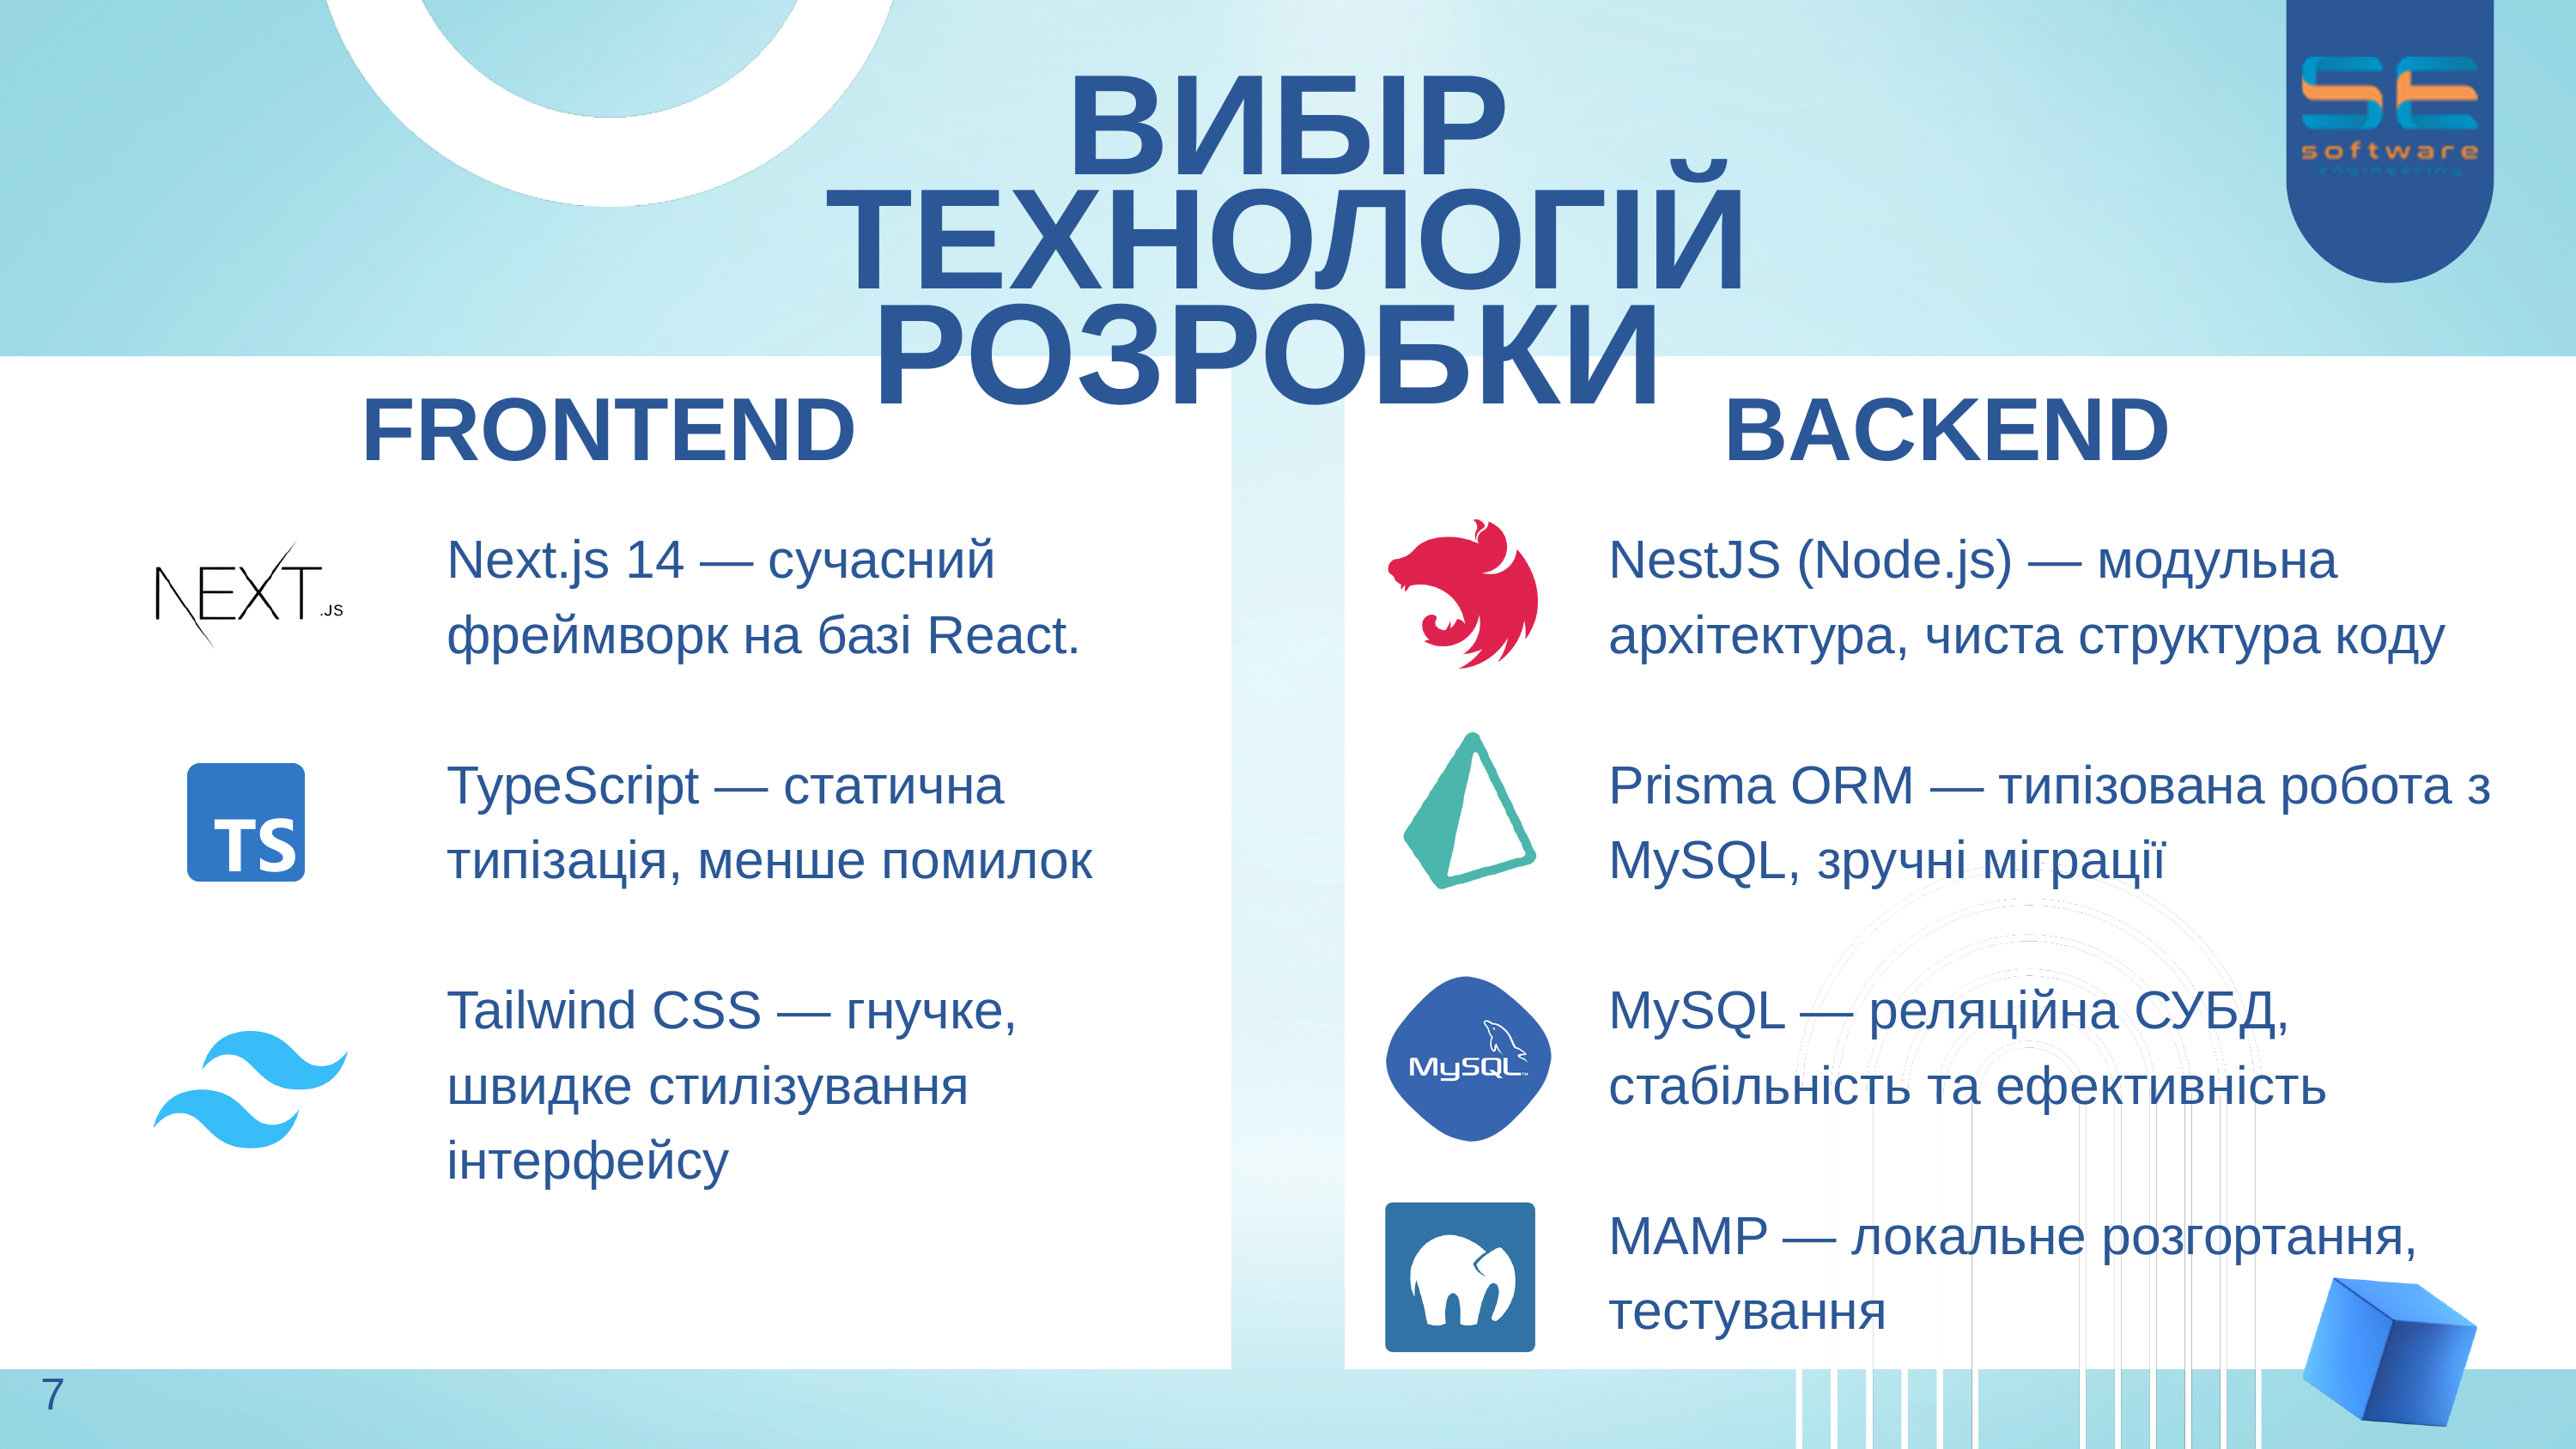

ВИБІР ТЕХНОЛОГІЙ РОЗРОБКИ

FRONTEND
BACKEND
Next.js 14 — сучасний фреймворк на базі React.

TypeScript — статична типізація, менше помилок

Tailwind CSS — гнучке, швидке стилізування інтерфейсу

NestJS (Node.js) — модульна архітектура, чиста структура коду

Prisma ORM — типізована робота з MySQL, зручні міграції

MySQL — реляційна СУБД, стабільність та ефективність

MAMP — локальне розгортання, тестування

7